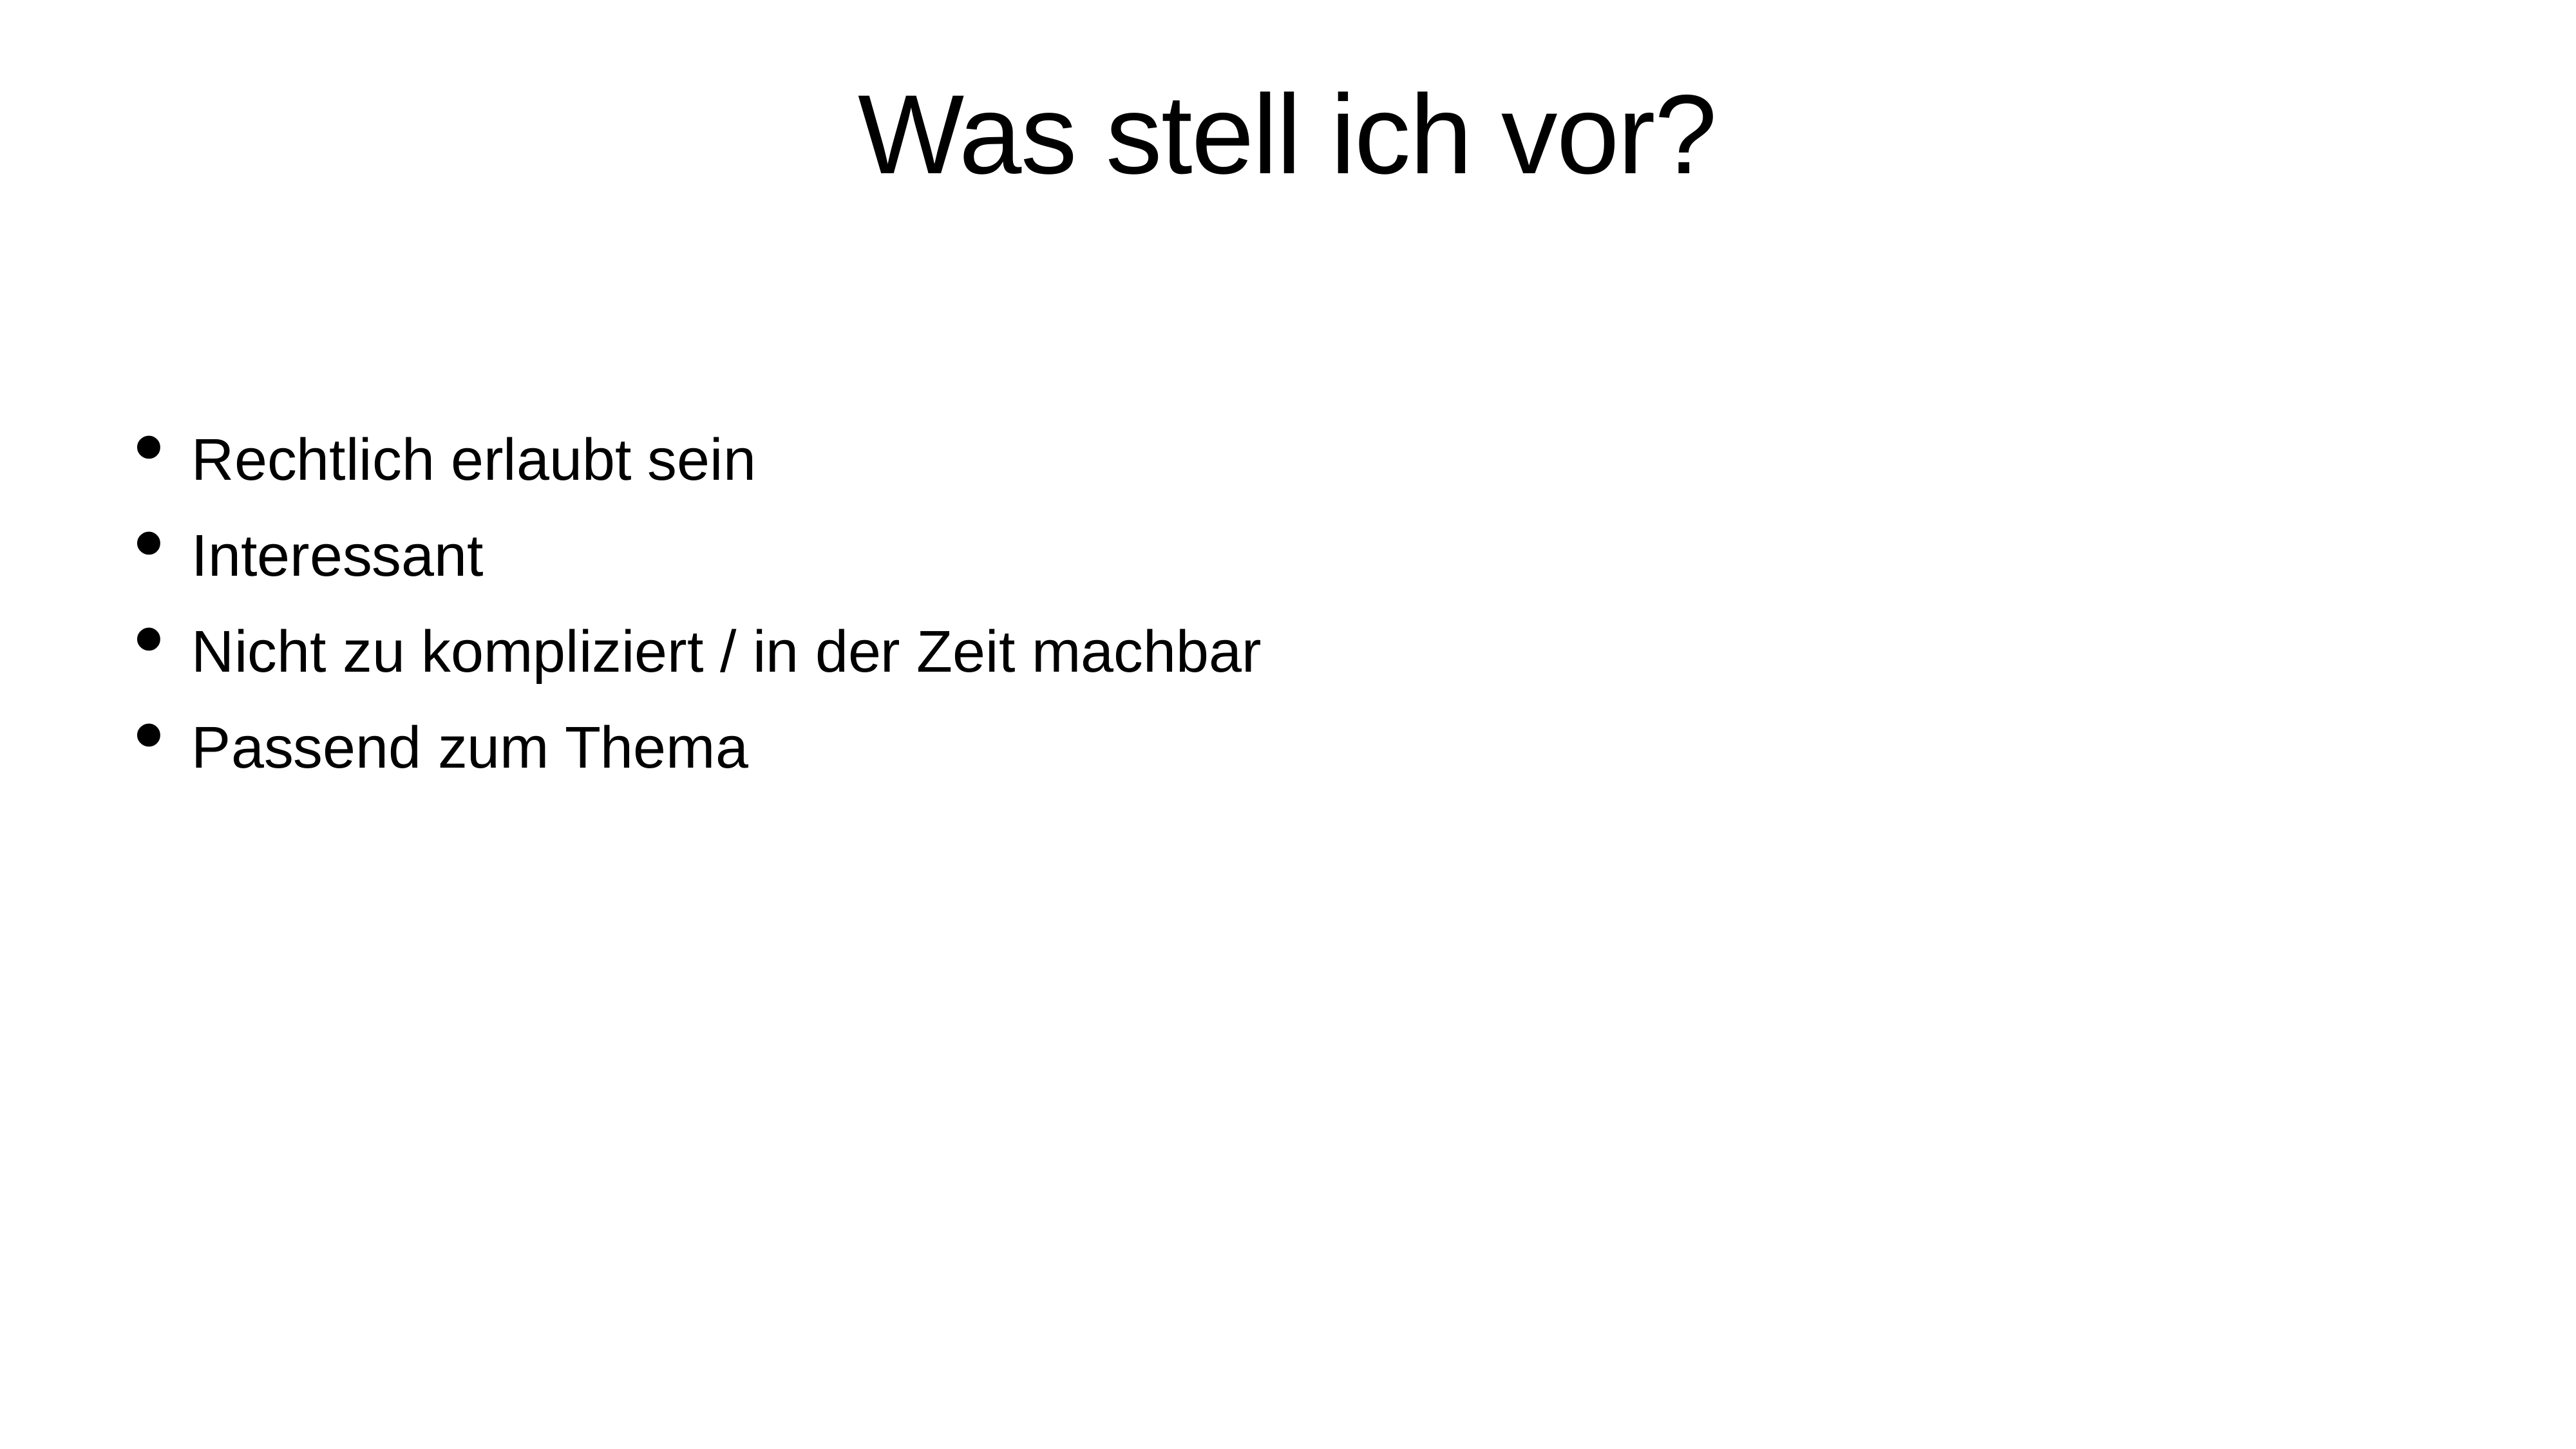

# Was stell ich vor?

Rechtlich erlaubt sein
Interessant
Nicht zu kompliziert / in der Zeit machbar
Passend zum Thema